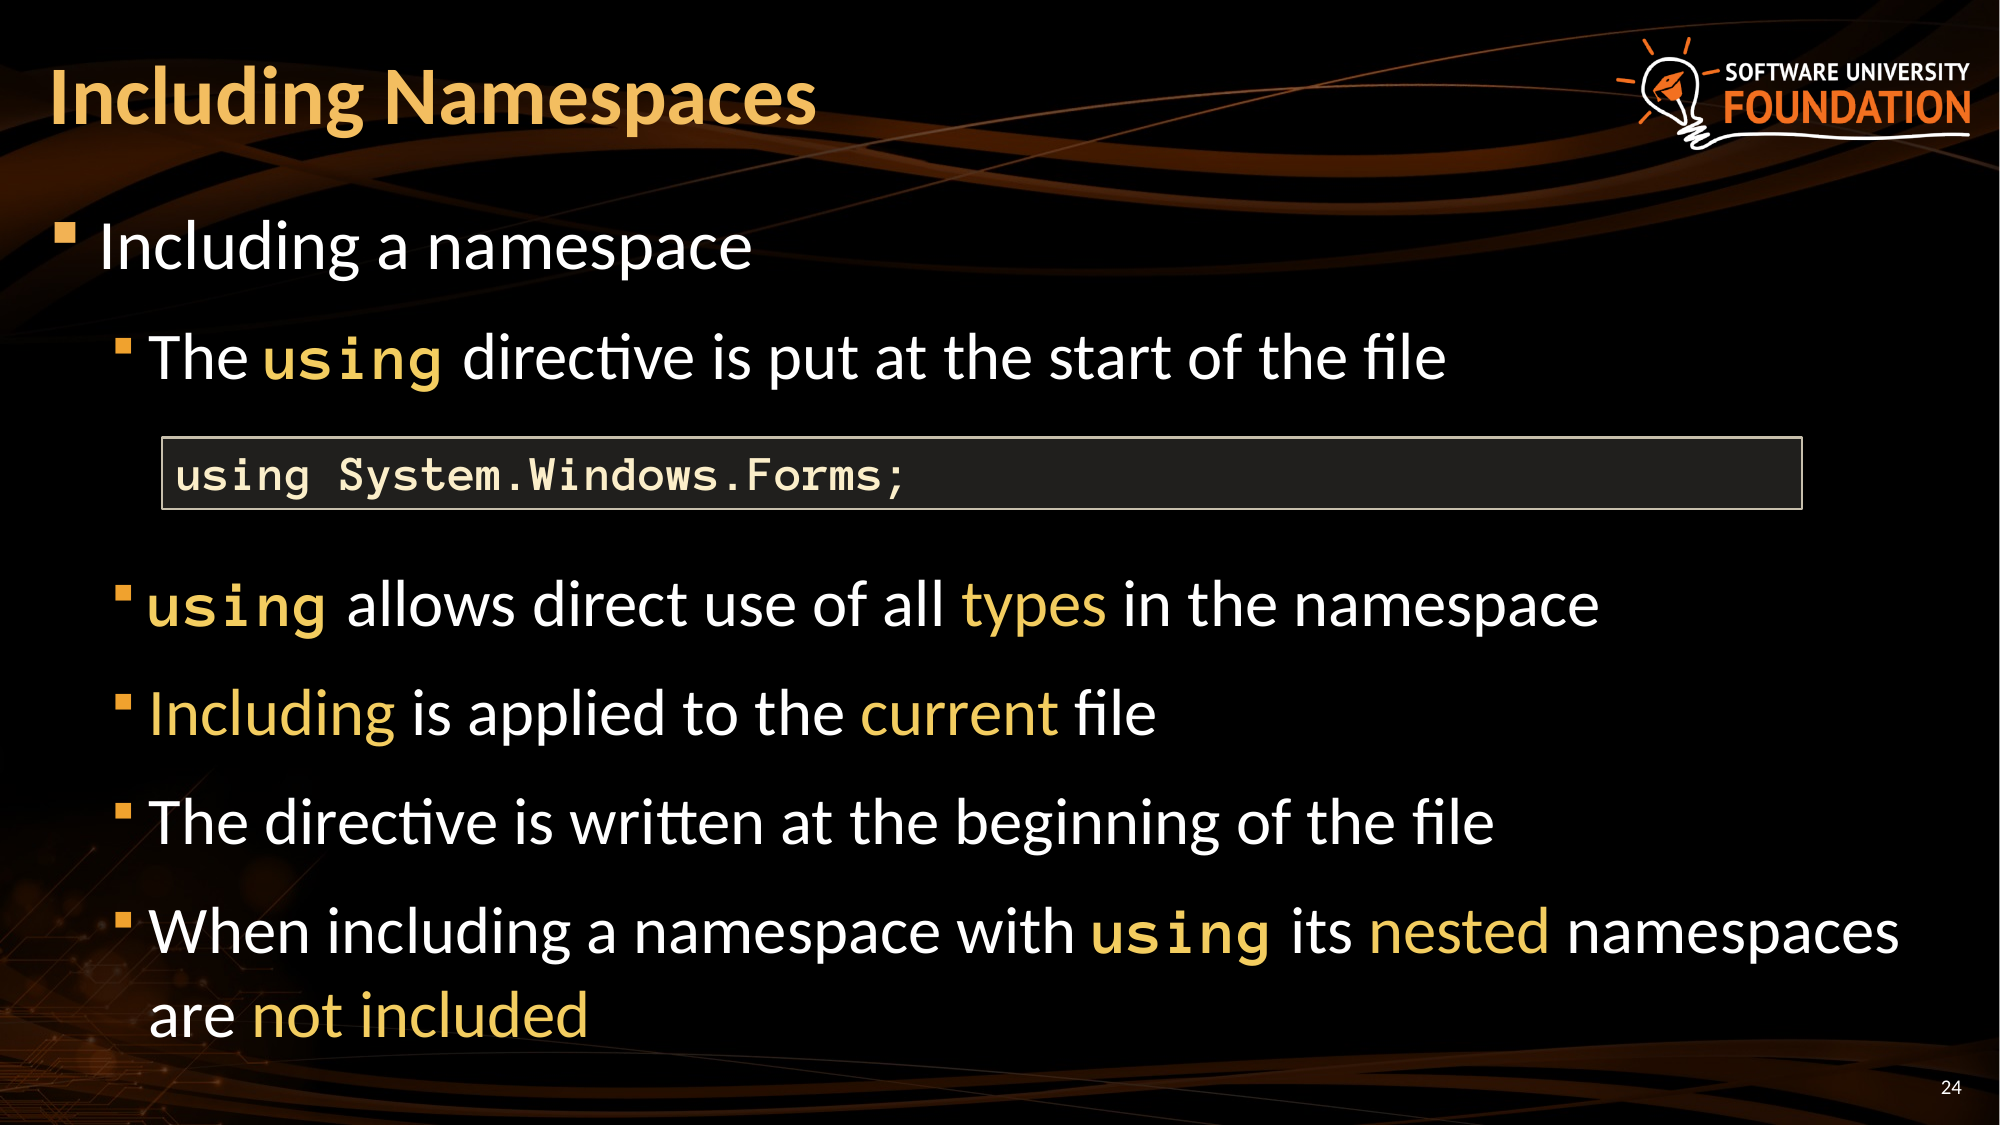

# Including Namespaces
Including a namespace
The using directive is put at the start of the file

using allows direct use of all types in the namespace
Including is applied to the current file
The directive is written at the beginning of the file
When including a namespace with using its nested namespaces are not included
using System.Windows.Forms;
24